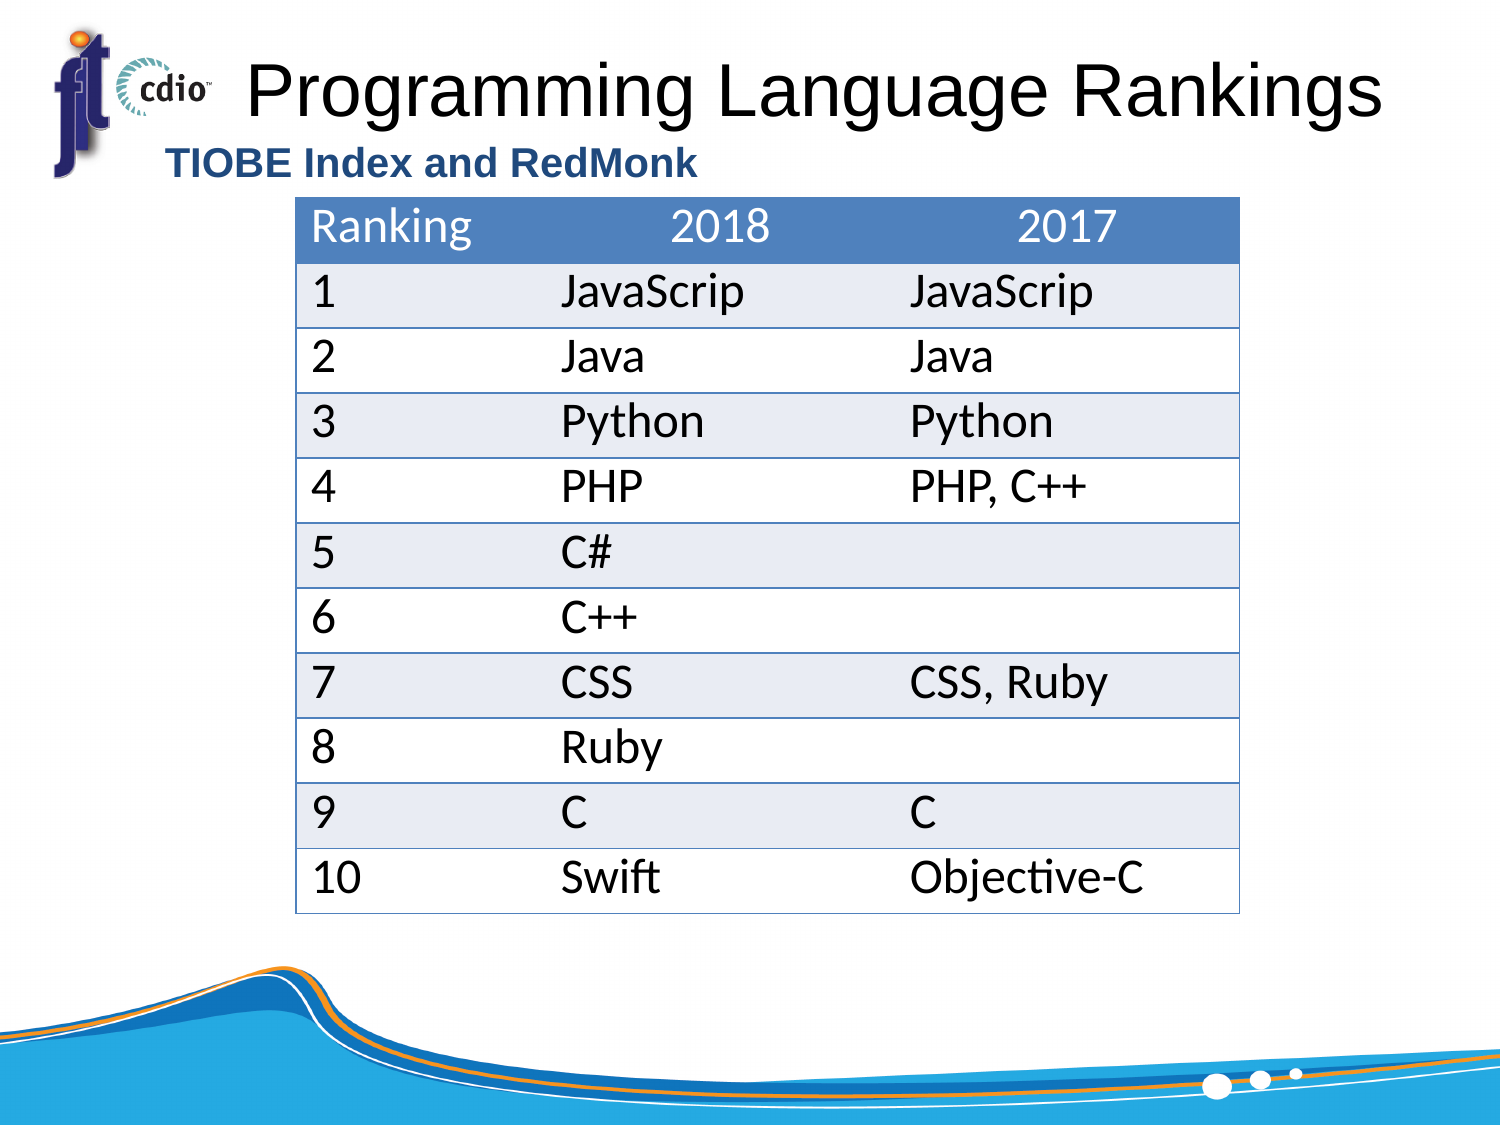

# Programming Language Rankings
TIOBE Index and RedMonk
| Ranking | 2018 | 2017 |
| --- | --- | --- |
| 1 | JavaScrip | JavaScrip |
| 2 | Java | Java |
| 3 | Python | Python |
| 4 | PHP | PHP, C++ |
| 5 | C# |  |
| 6 | C++ |  |
| 7 | CSS | CSS, Ruby |
| 8 | Ruby |  |
| 9 | C | C |
| 10 | Swift | Objective-C |